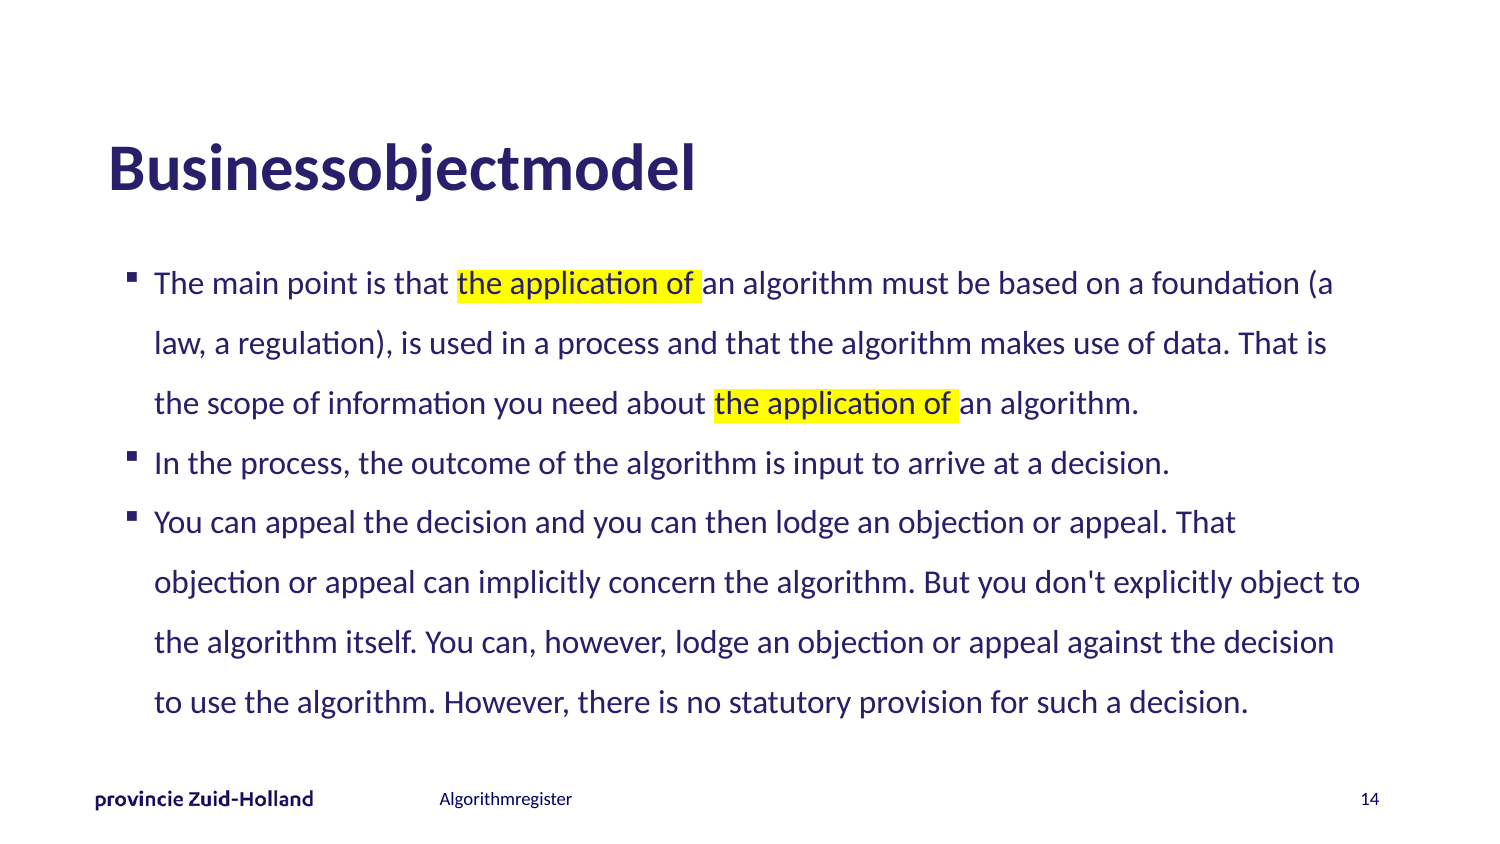

# Businessobjectmodel
The main point is that the application of an algorithm must be based on a foundation (a law, a regulation), is used in a process and that the algorithm makes use of data. That is the scope of information you need about the application of an algorithm.
In the process, the outcome of the algorithm is input to arrive at a decision.
You can appeal the decision and you can then lodge an objection or appeal. That objection or appeal can implicitly concern the algorithm. But you don't explicitly object to the algorithm itself. You can, however, lodge an objection or appeal against the decision to use the algorithm. However, there is no statutory provision for such a decision.
14
Algorithmregister